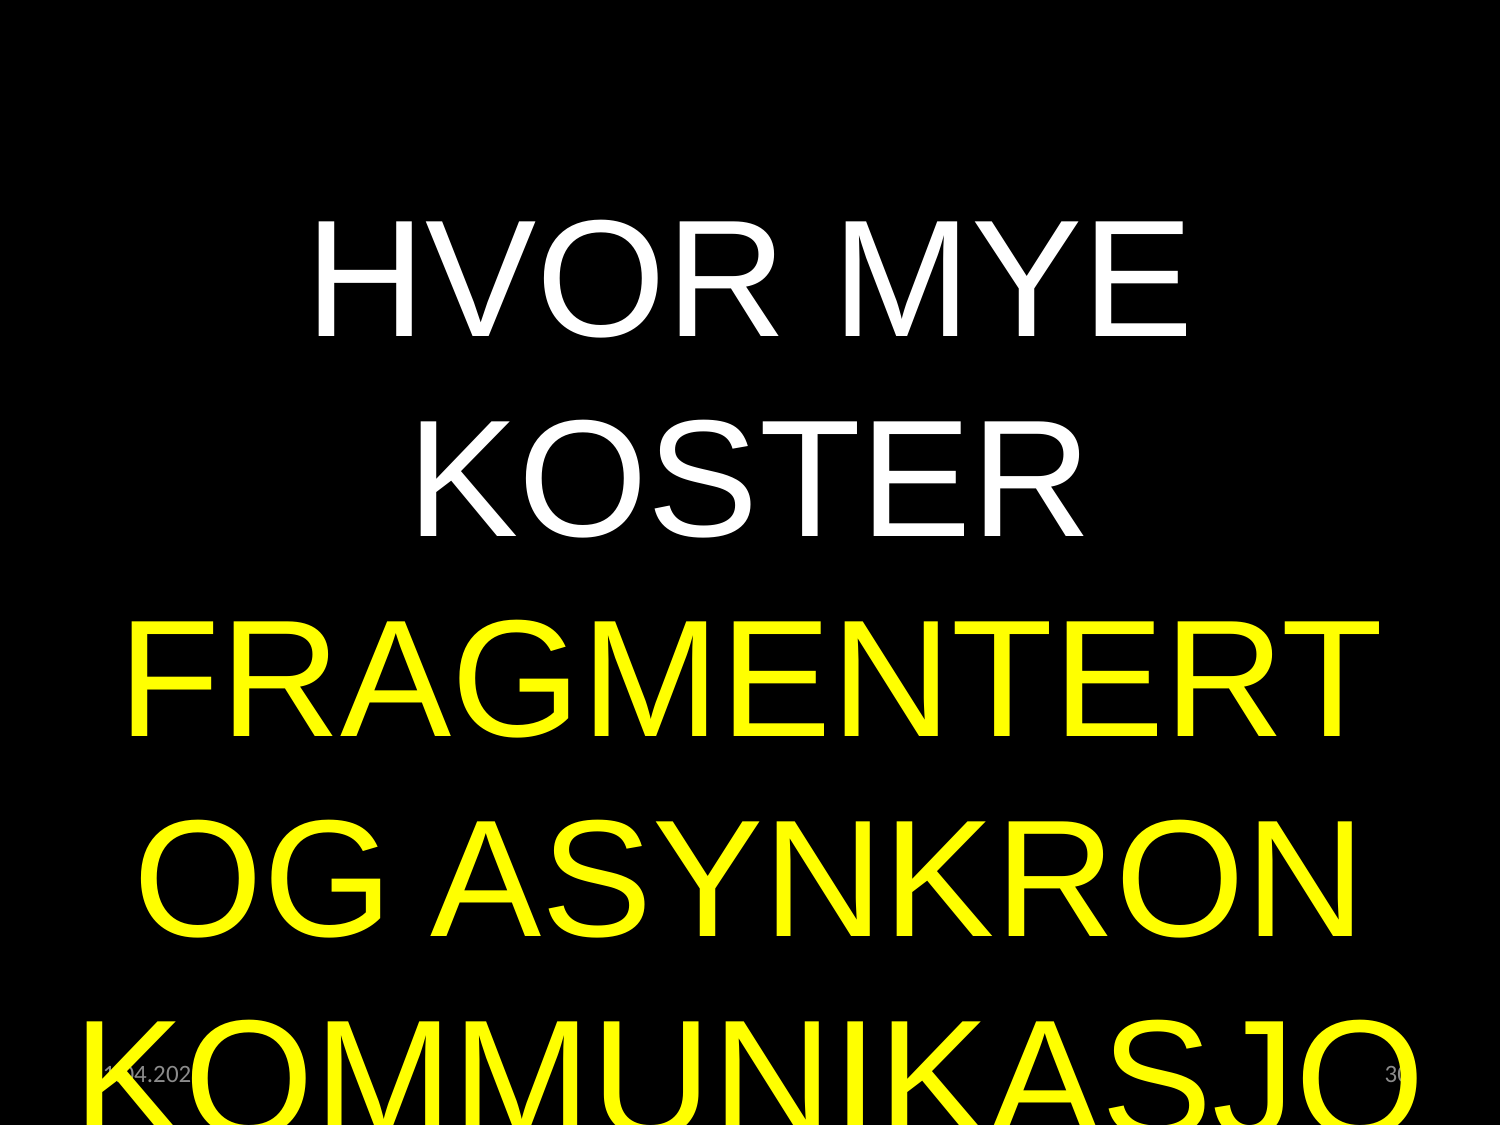

HVOR MYE KOSTER FRAGMENTERT OG ASYNKRON KOMMUNIKASJON
HVER ENESTE DAG?
21.04.2022
30